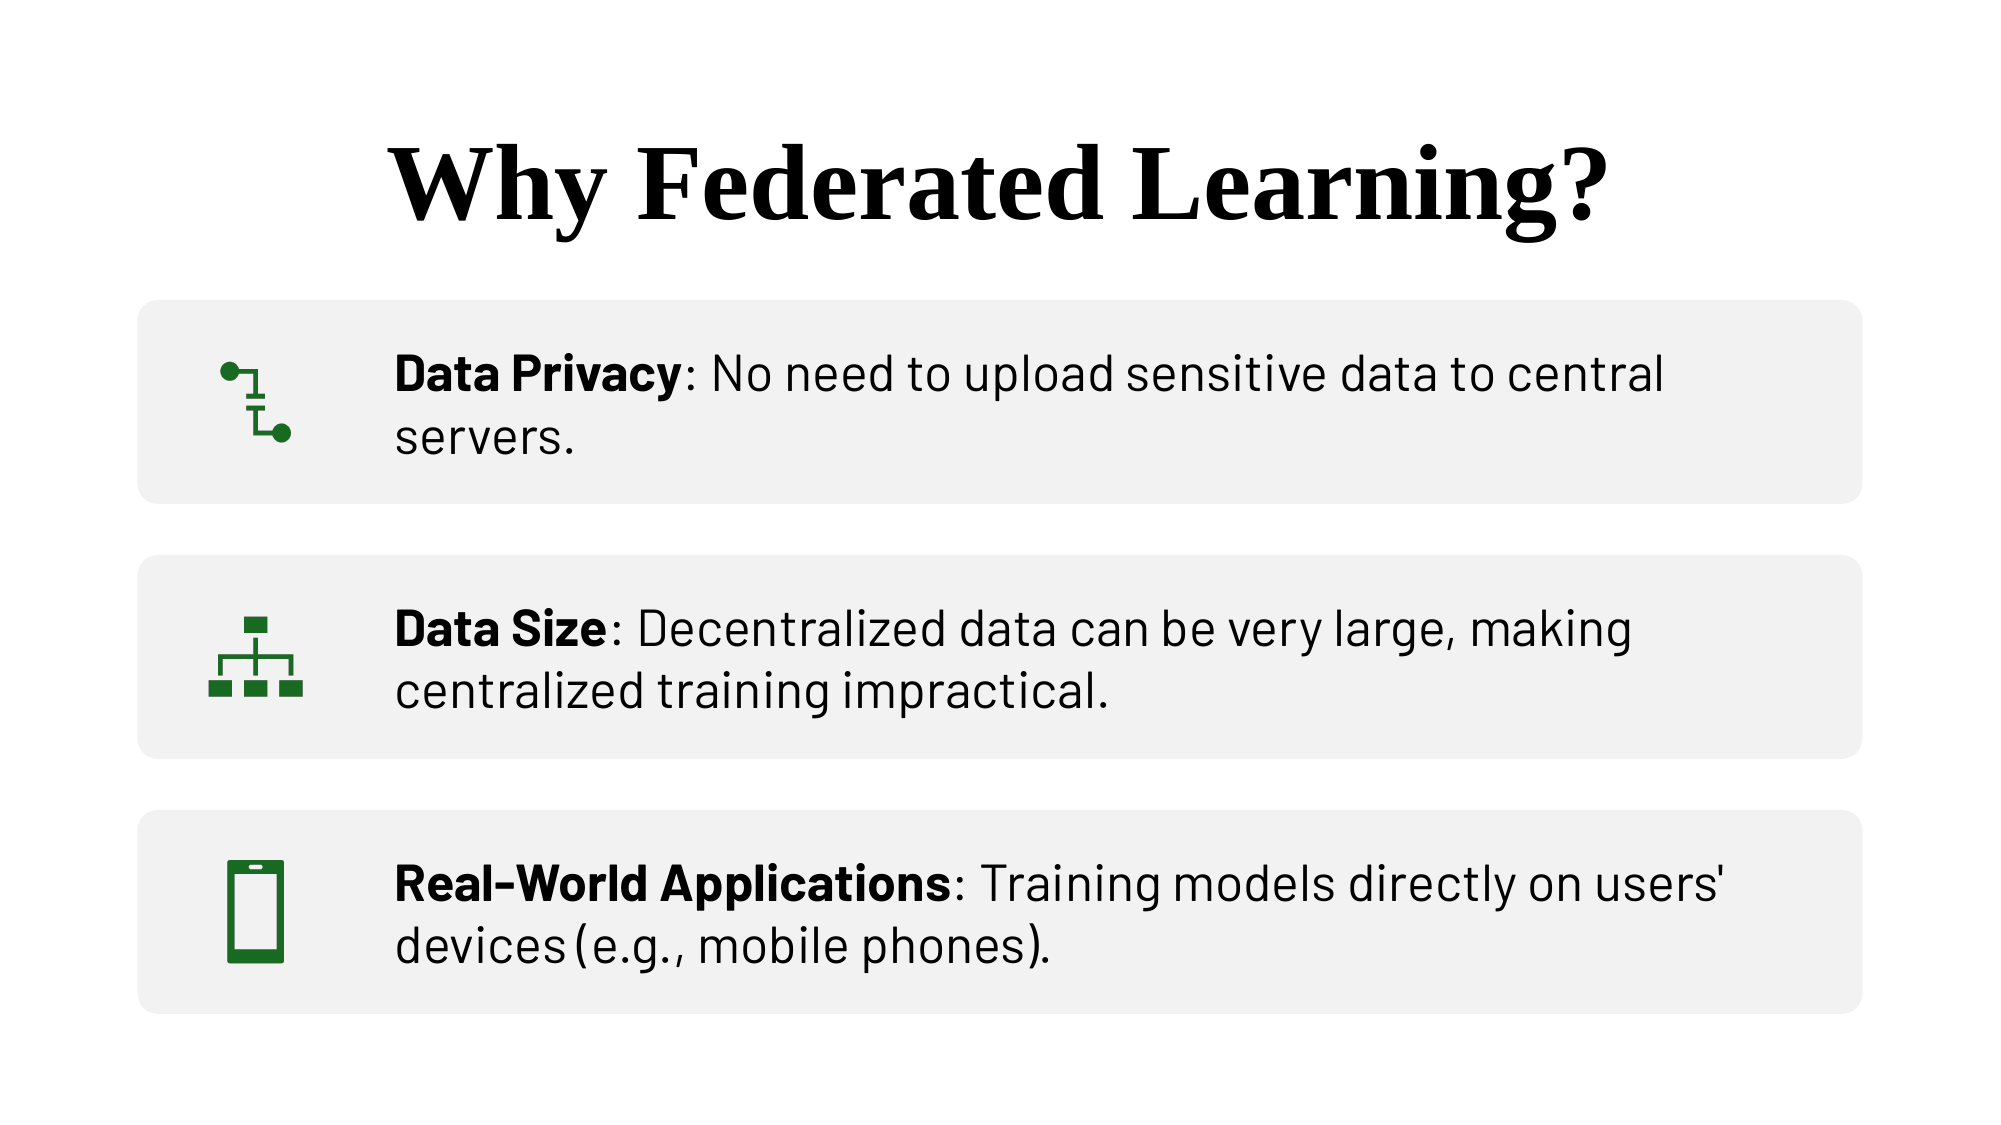

# Why Federated Learning?
Data Privacy: No need to upload sensitive data to central servers.
Data Size: Decentralized data can be very large, making centralized training impractical.
Real-World Applications: Training models directly on users' devices (e.g., mobile phones).